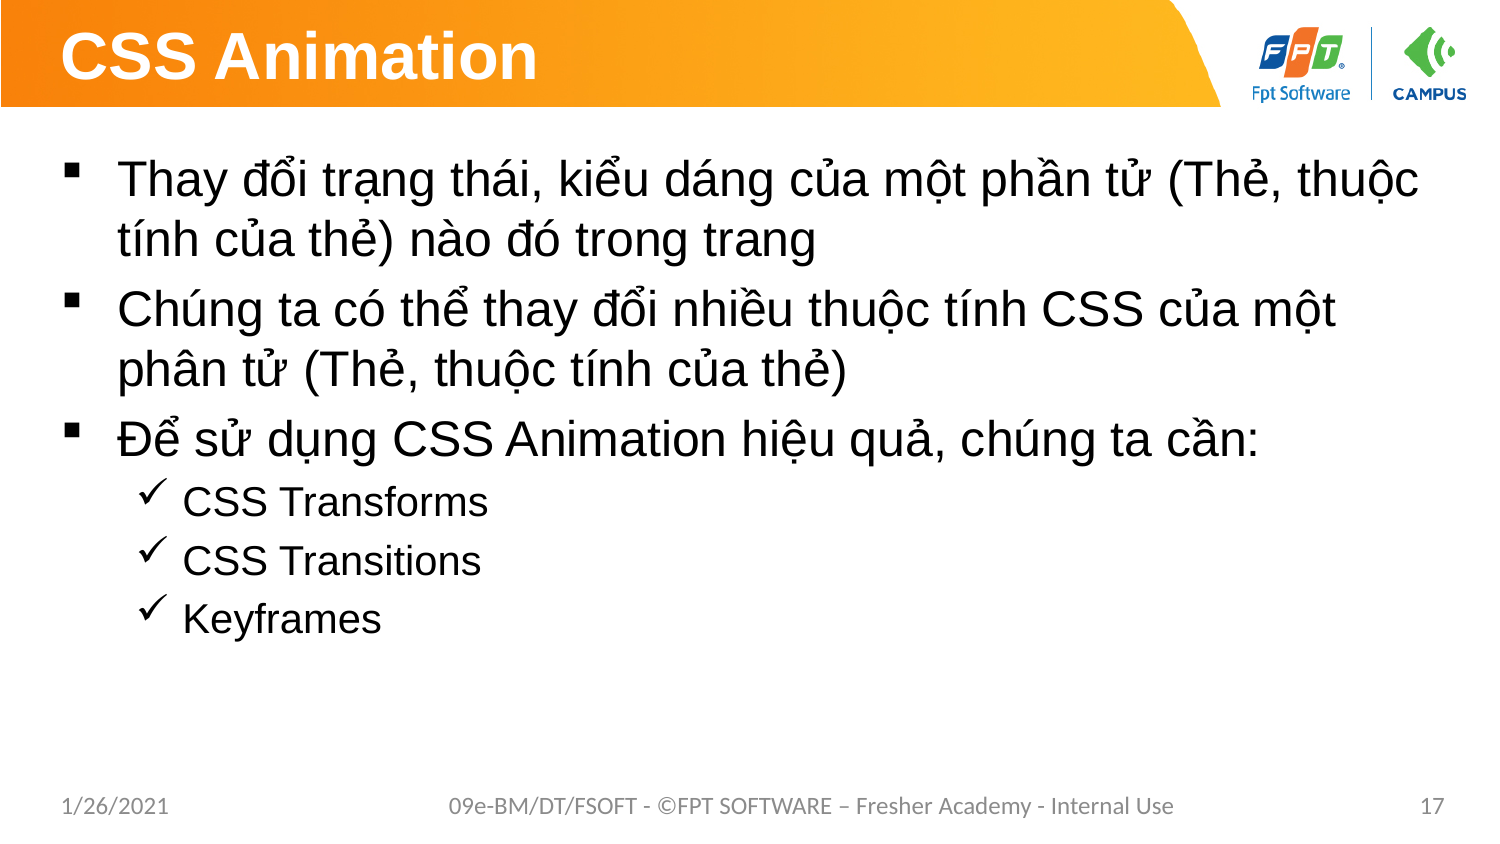

# CSS Animation
Thay đổi trạng thái, kiểu dáng của một phần tử (Thẻ, thuộc tính của thẻ) nào đó trong trang
Chúng ta có thể thay đổi nhiều thuộc tính CSS của một phân tử (Thẻ, thuộc tính của thẻ)
Để sử dụng CSS Animation hiệu quả, chúng ta cần:
CSS Transforms
CSS Transitions
Keyframes
1/26/2021
09e-BM/DT/FSOFT - ©FPT SOFTWARE – Fresher Academy - Internal Use
17